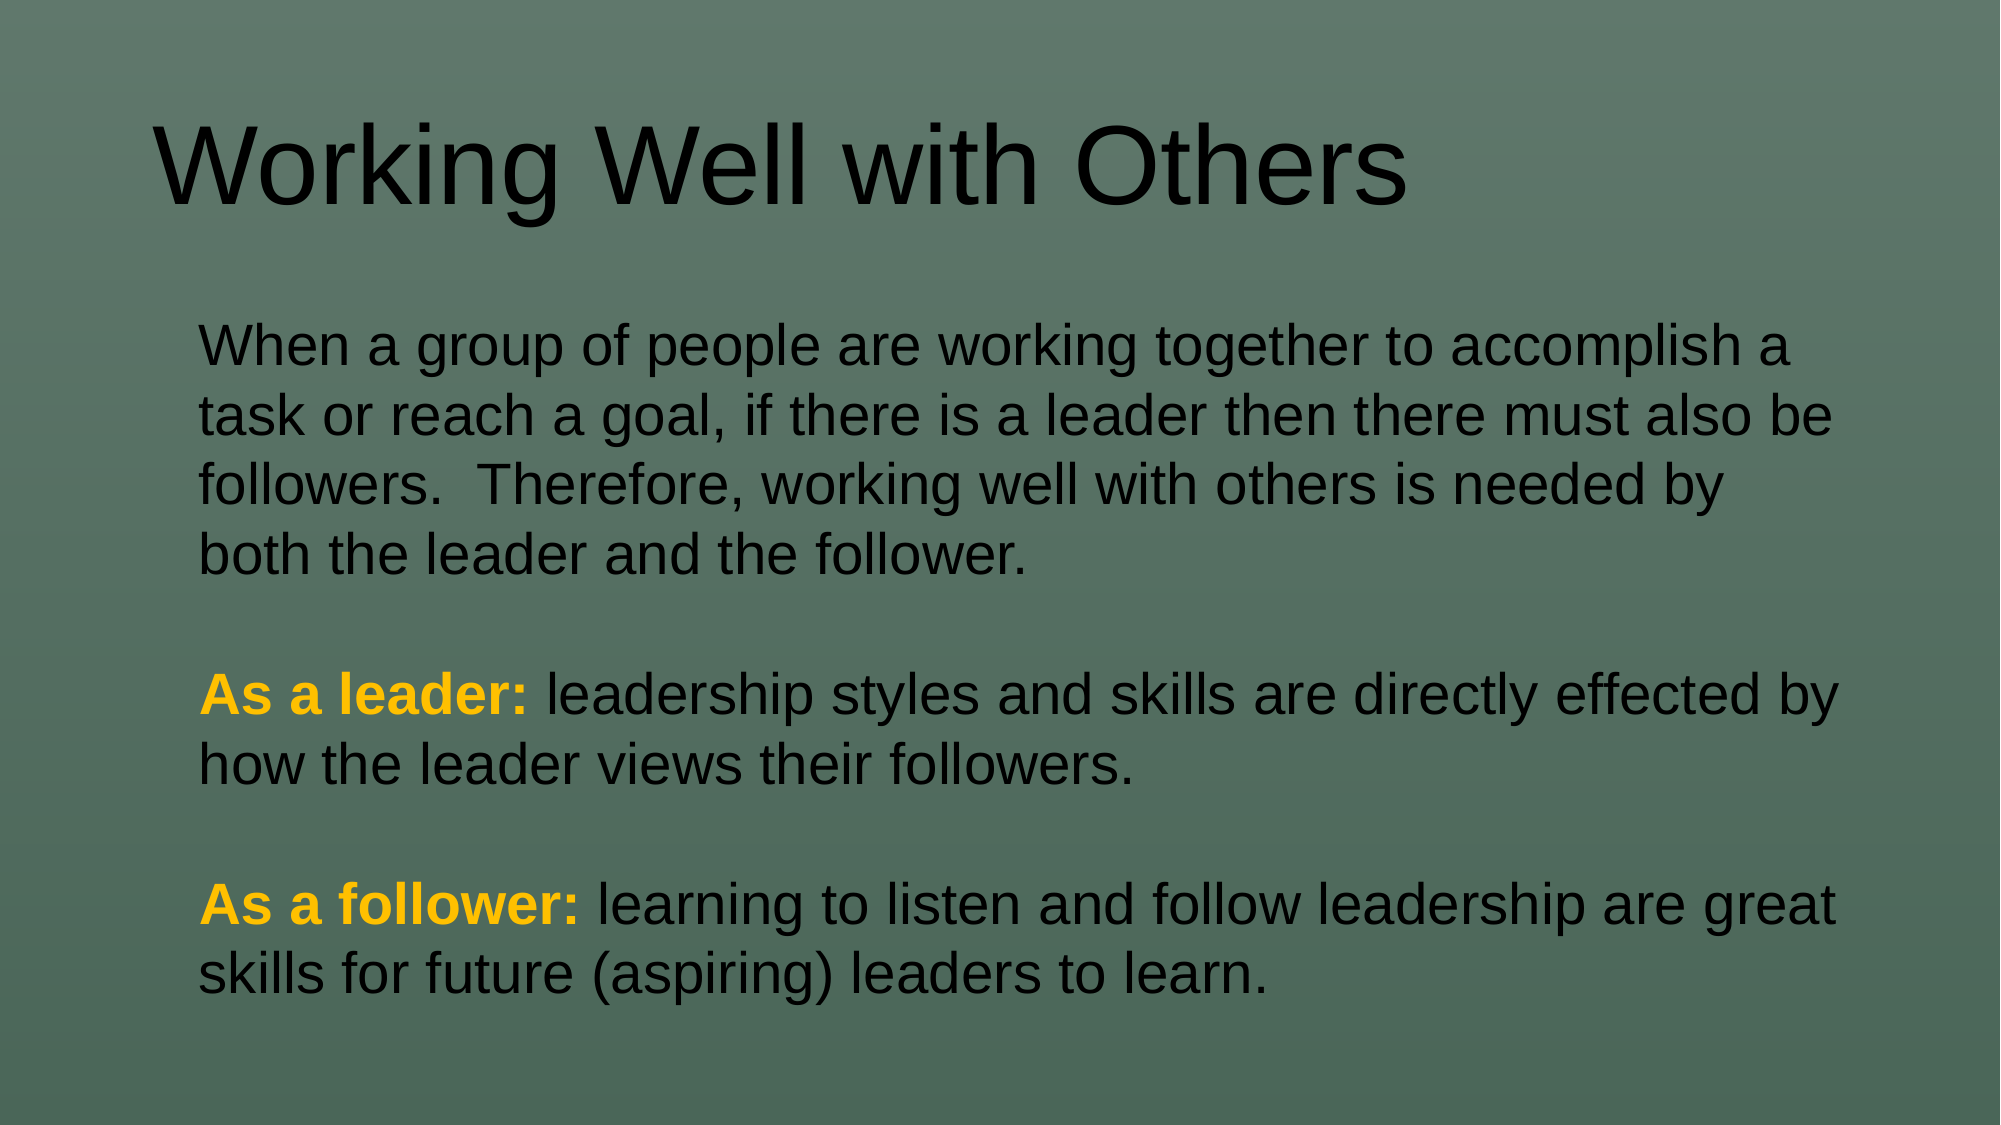

# Working Well with Others
When a group of people are working together to accomplish a task or reach a goal, if there is a leader then there must also be followers.  Therefore, working well with others is needed by both the leader and the follower.

As a leader: leadership styles and skills are directly effected by how the leader views their followers.

As a follower: learning to listen and follow leadership are great skills for future (aspiring) leaders to learn.